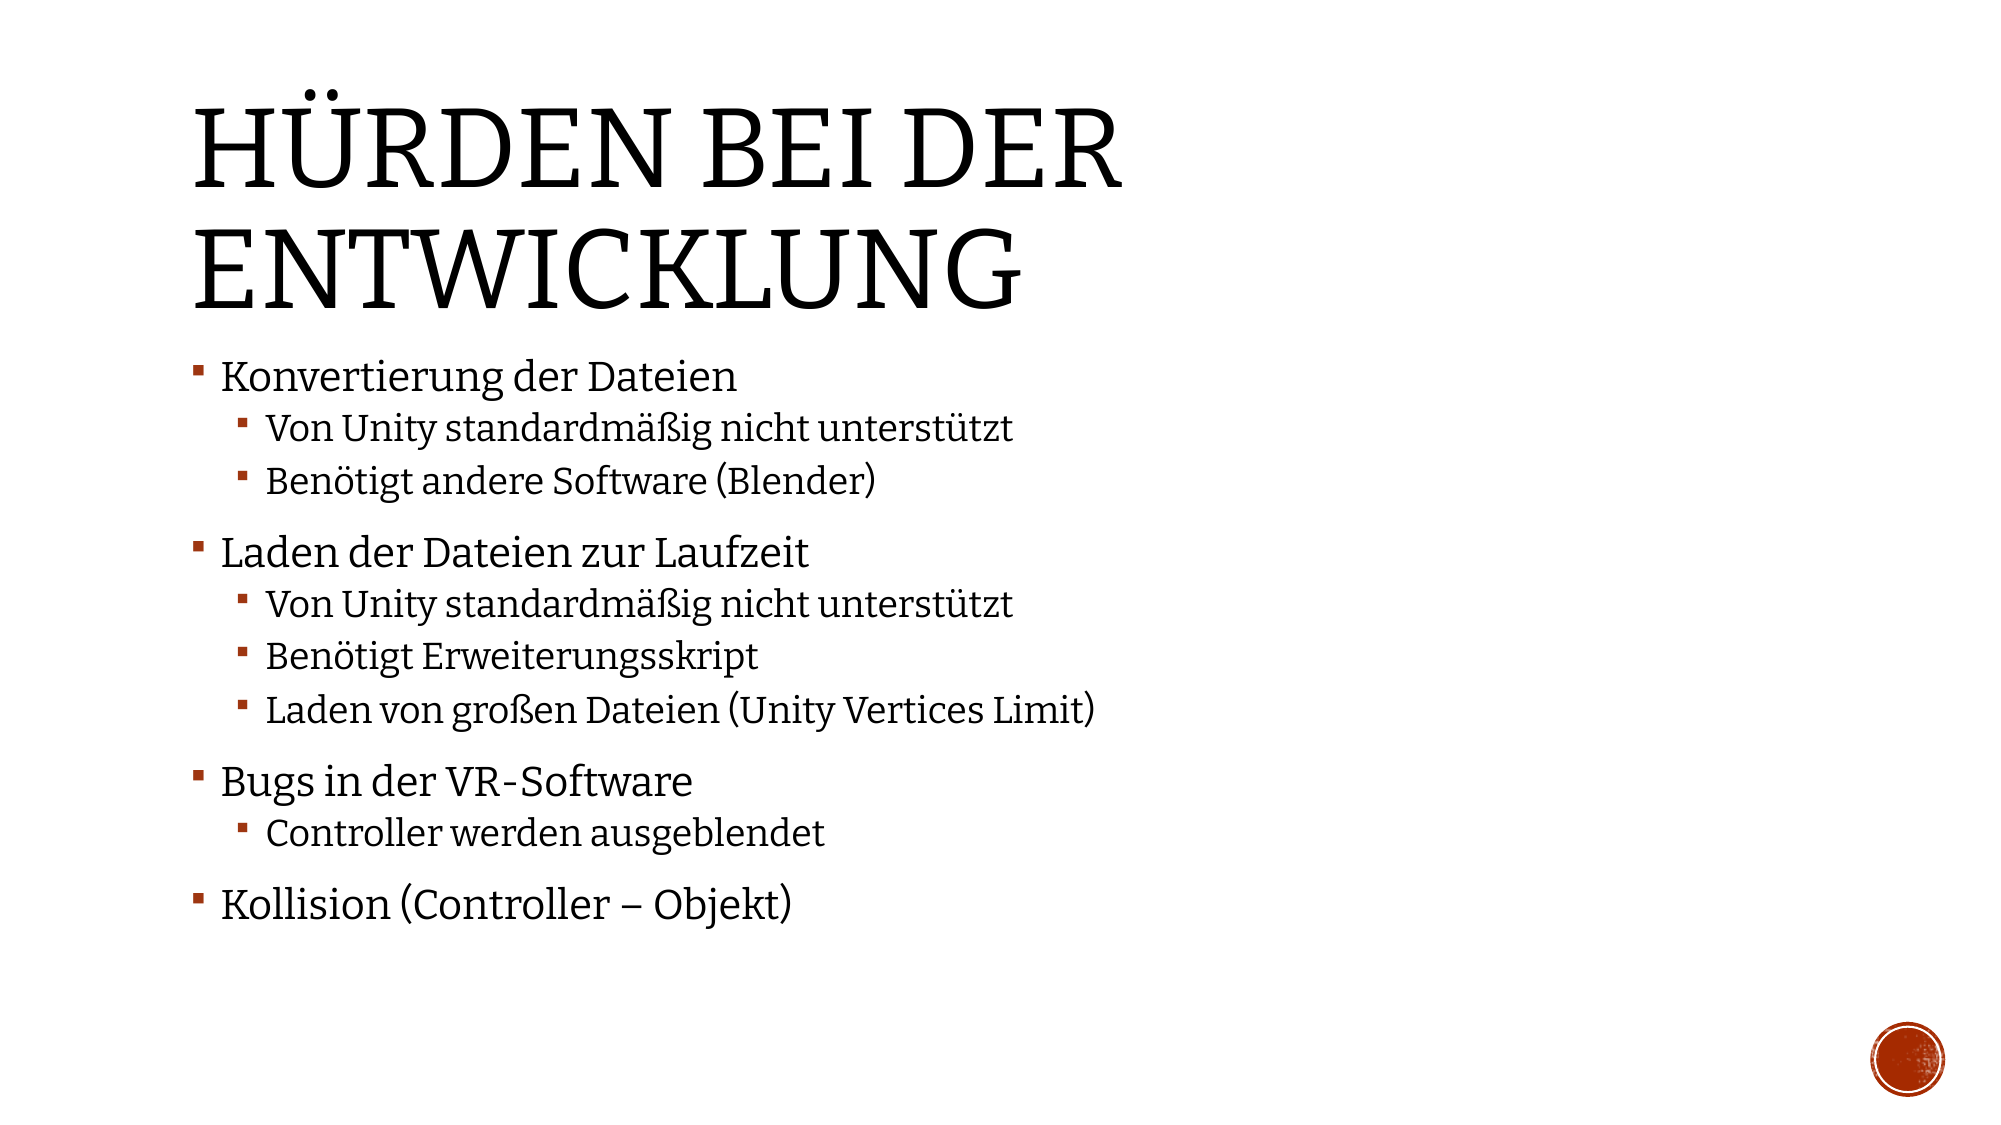

# Hürden bei der Entwicklung
Konvertierung der Dateien
Von Unity standardmäßig nicht unterstützt
Benötigt andere Software (Blender)
Laden der Dateien zur Laufzeit
Von Unity standardmäßig nicht unterstützt
Benötigt Erweiterungsskript
Laden von großen Dateien (Unity Vertices Limit)
Bugs in der VR-Software
Controller werden ausgeblendet
Kollision (Controller – Objekt)